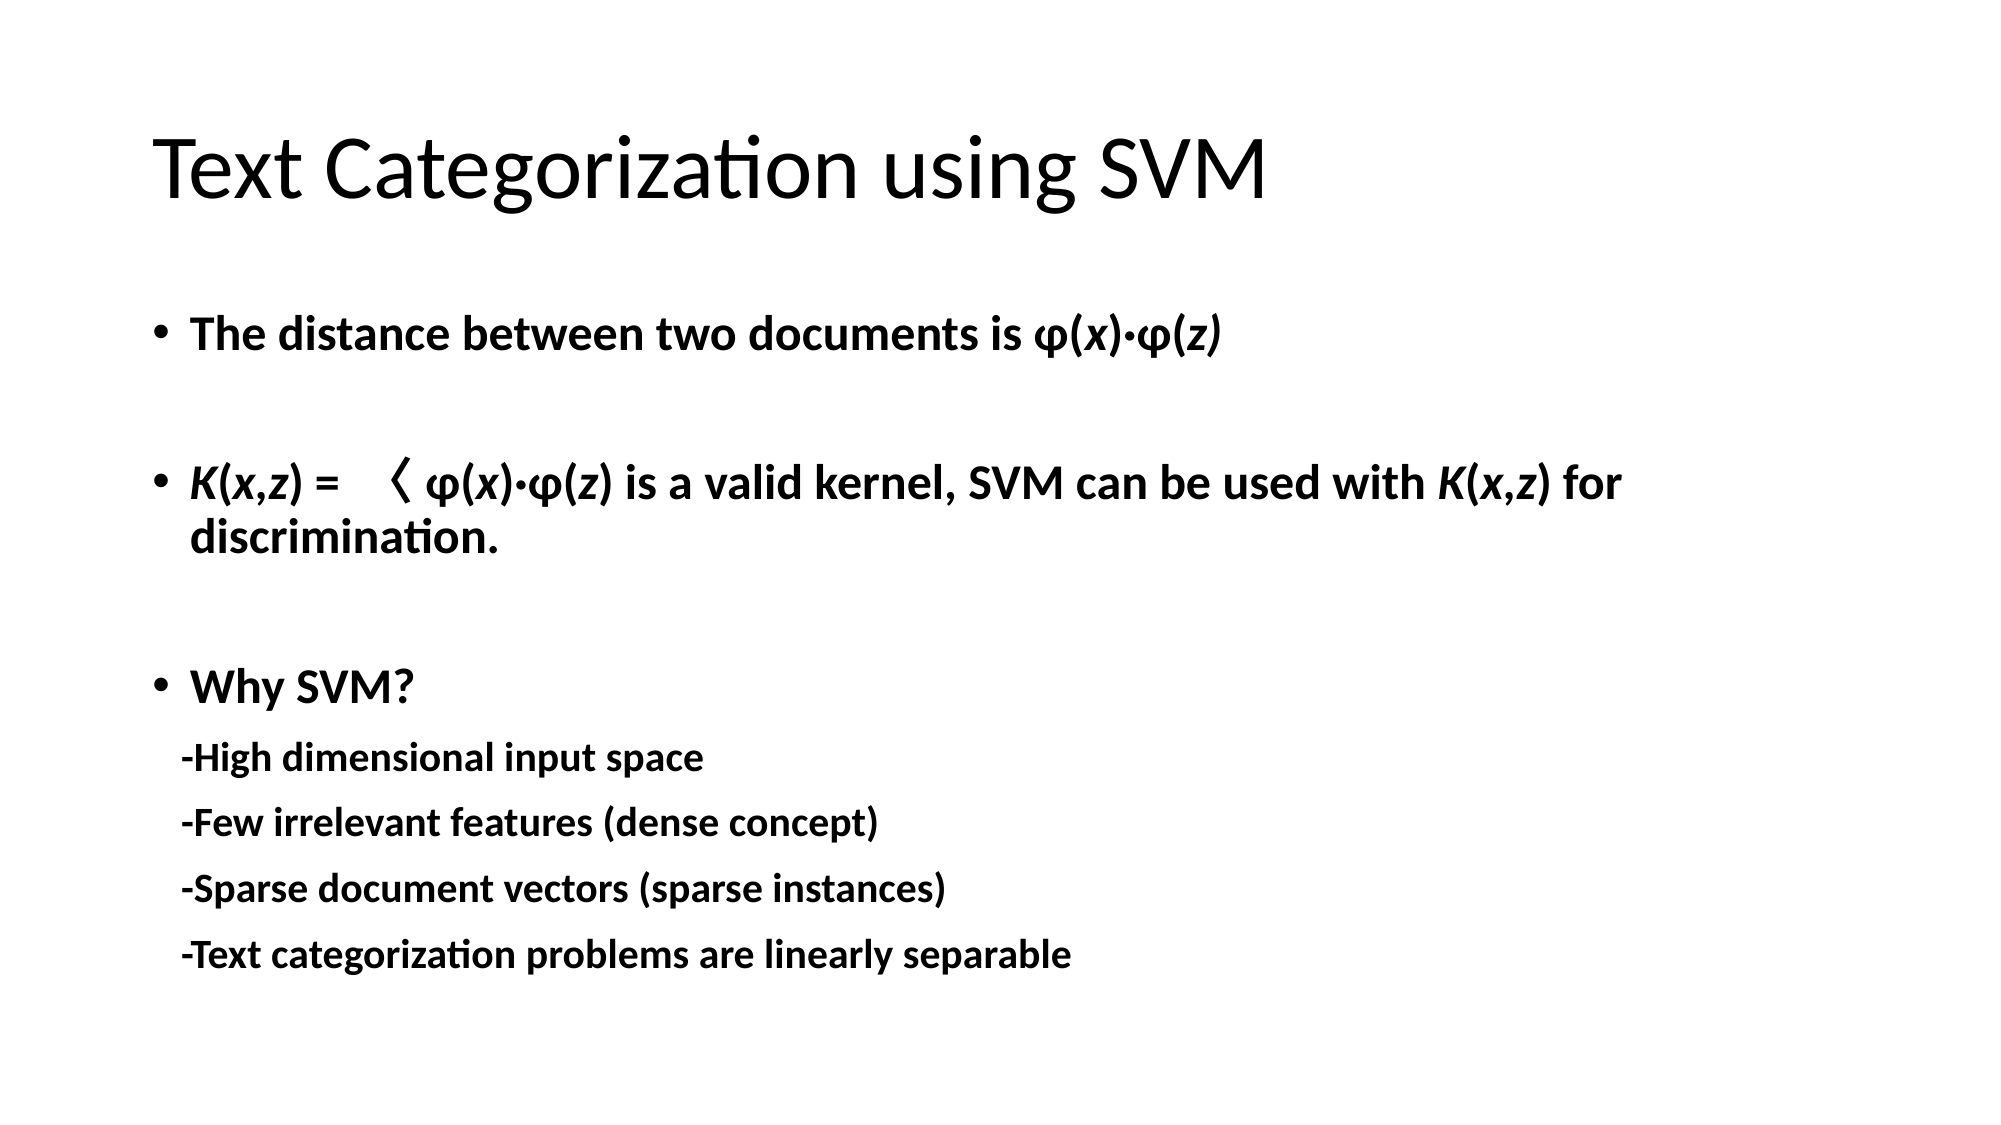

# Text Categorization using SVM
The distance between two documents is φ(x)·φ(z)

K(x,z) = 〈φ(x)·φ(z) is a valid kernel, SVM can be used with K(x,z) for discrimination.

Why SVM?
   -High dimensional input space
   -Few irrelevant features (dense concept)
   -Sparse document vectors (sparse instances)
   -Text categorization problems are linearly separable